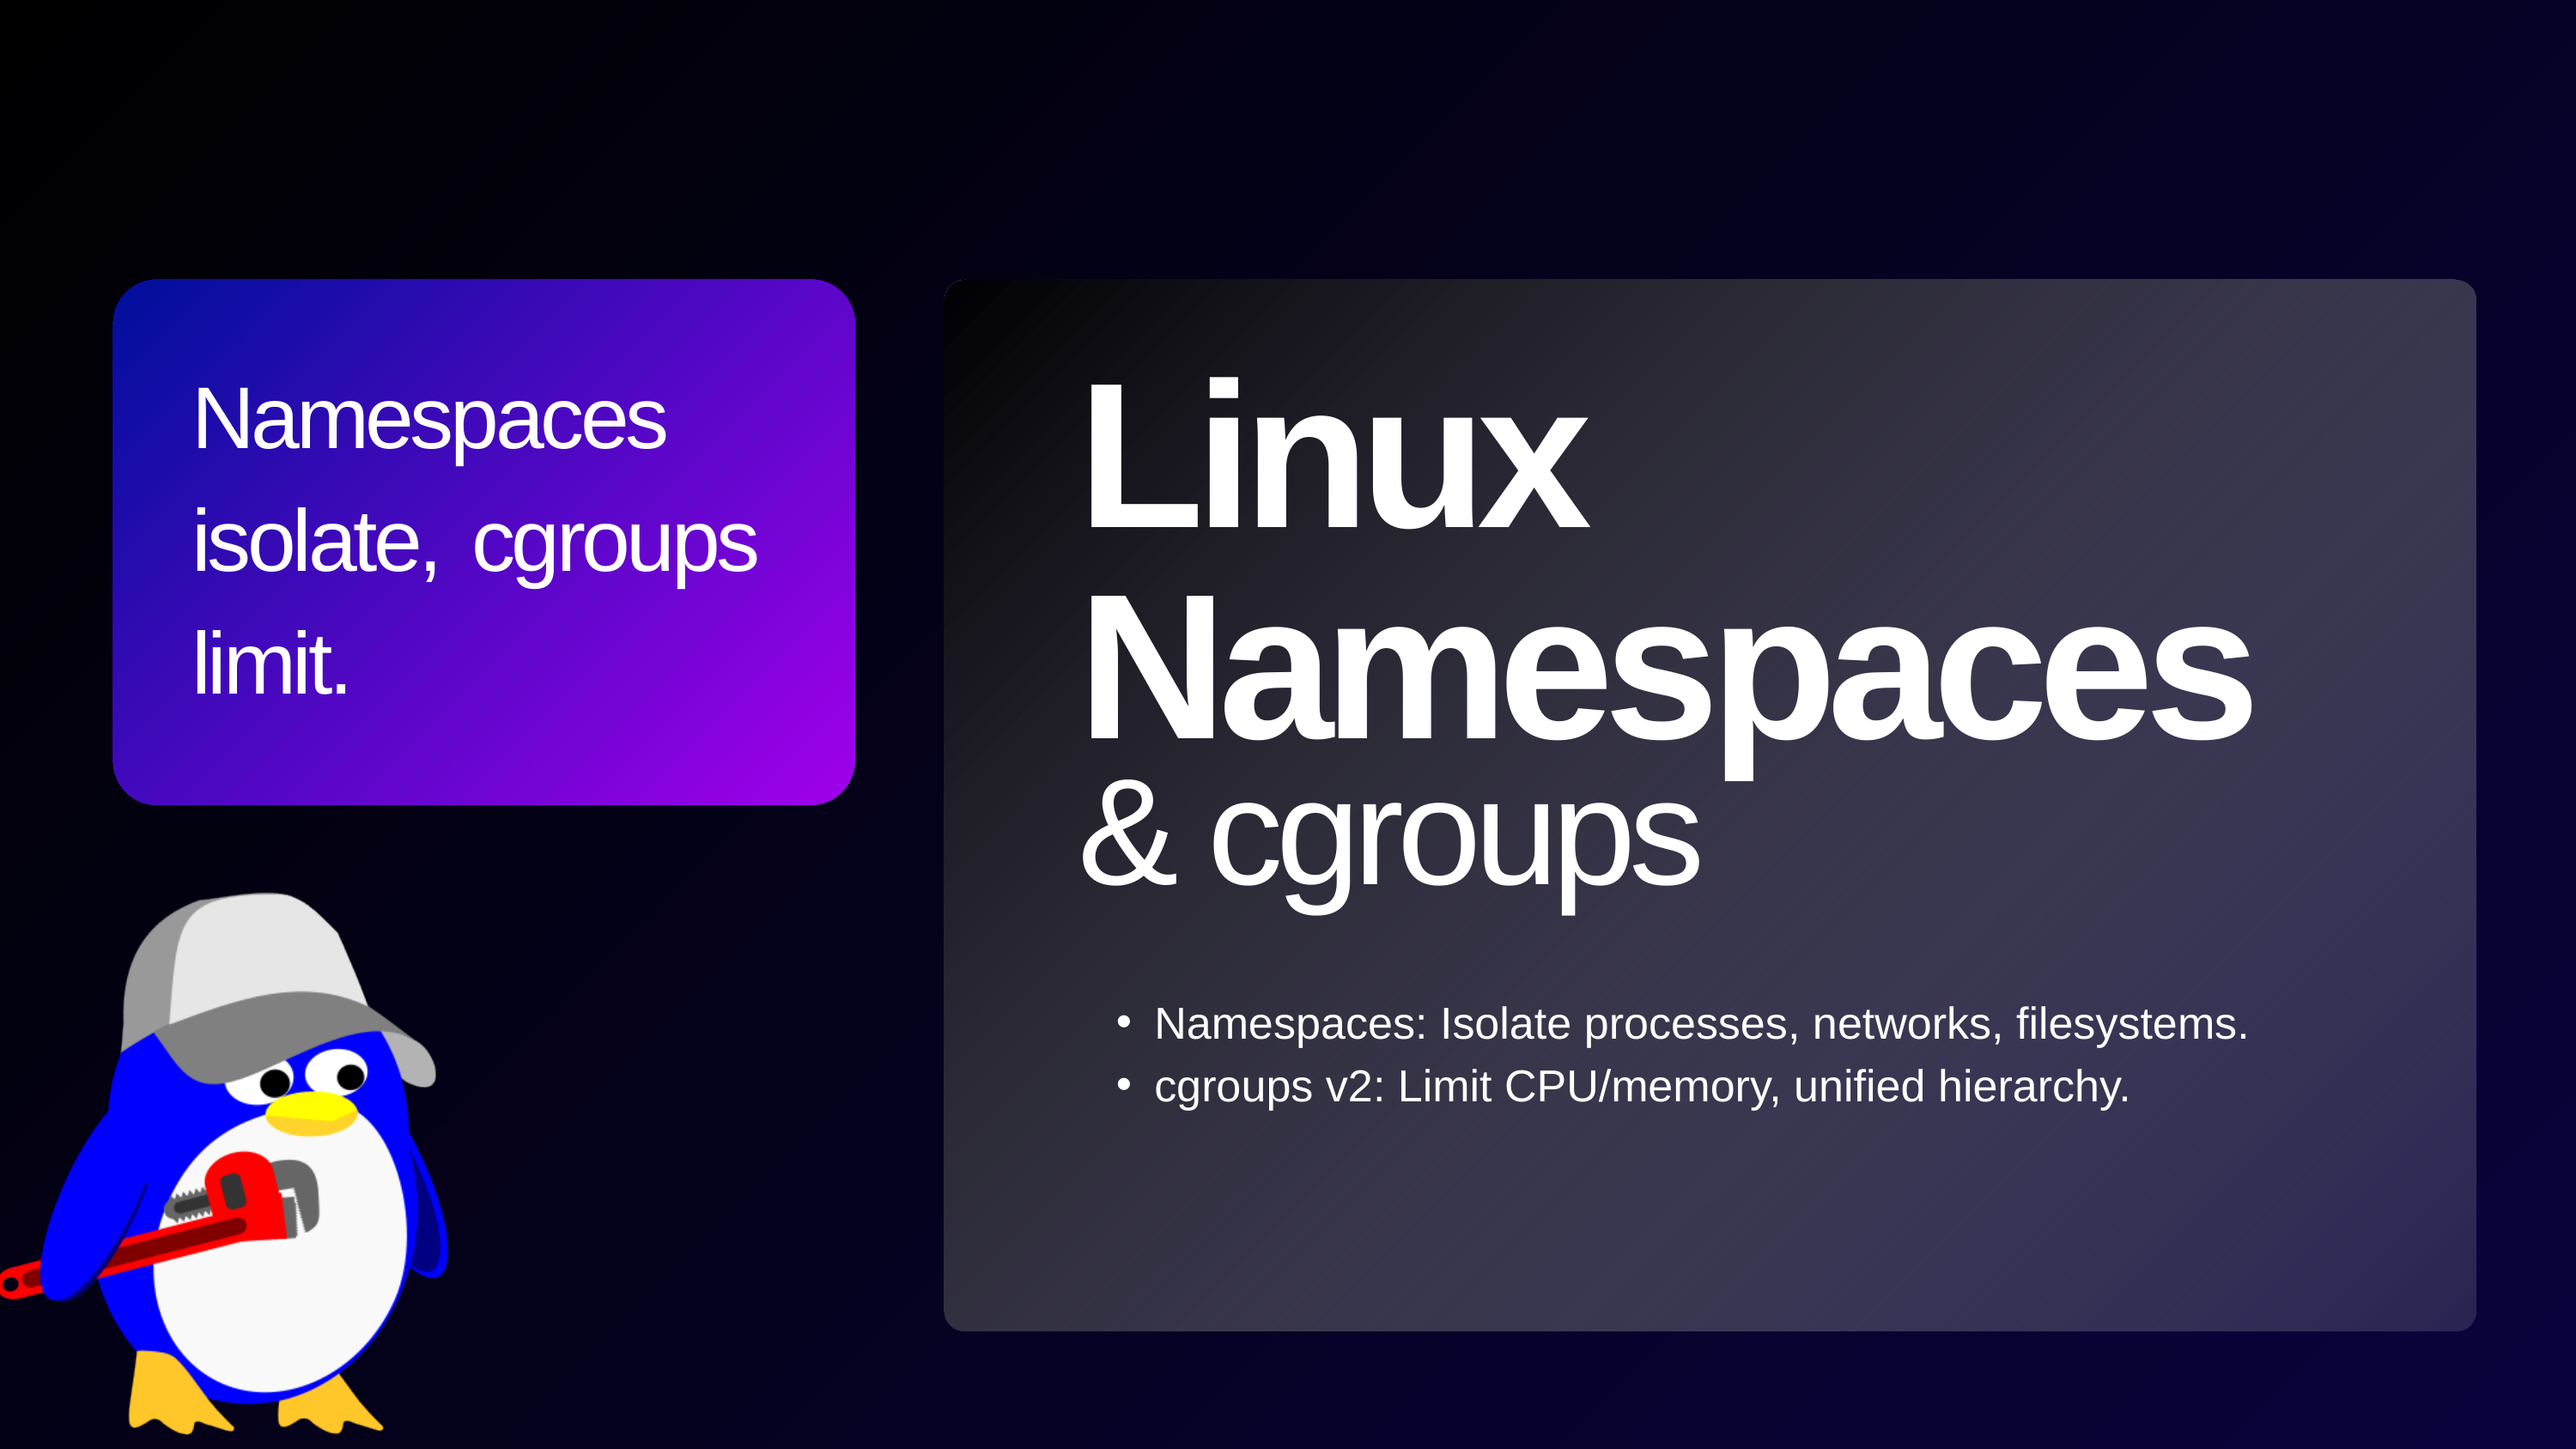

Namespaces isolate, cgroups limit.
Linux Namespaces
& cgroups

Namespaces: Isolate processes, networks, filesystems.
cgroups v2: Limit CPU/memory, unified hierarchy.